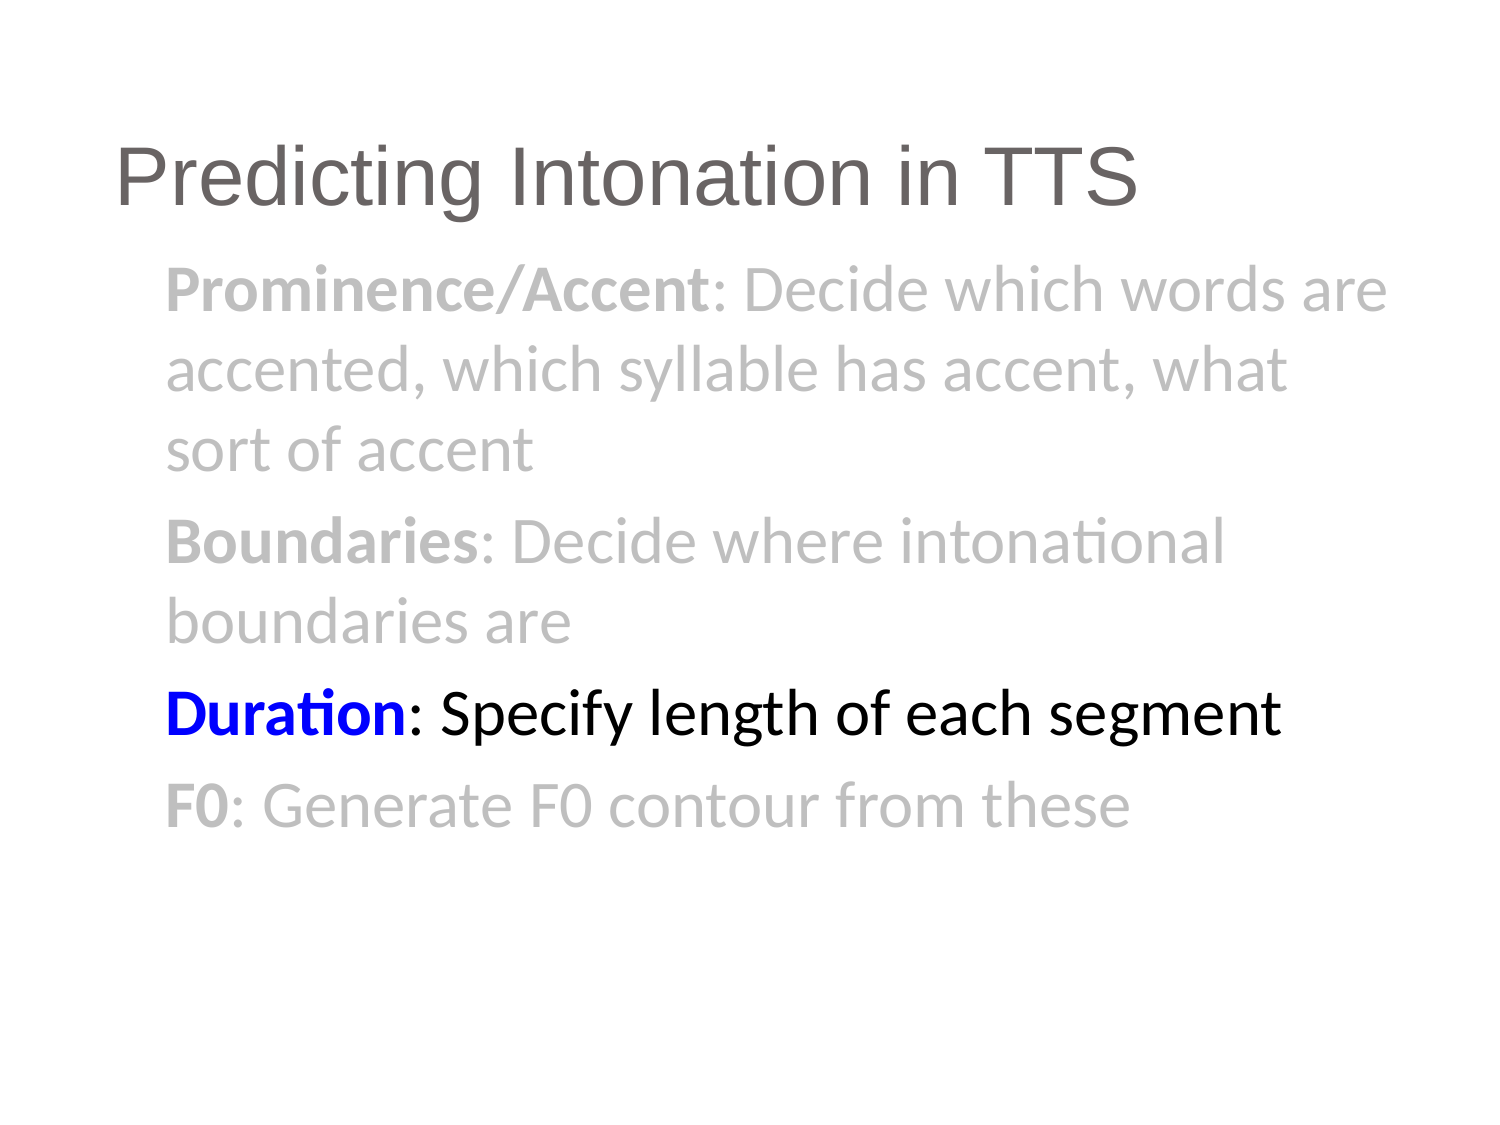

# Predicting Intonation in TTS
Prominence/Accent: Decide which words are accented, which syllable has accent, what sort of accent
Boundaries: Decide where intonational boundaries are
Duration: Specify length of each segment
F0: Generate F0 contour from these